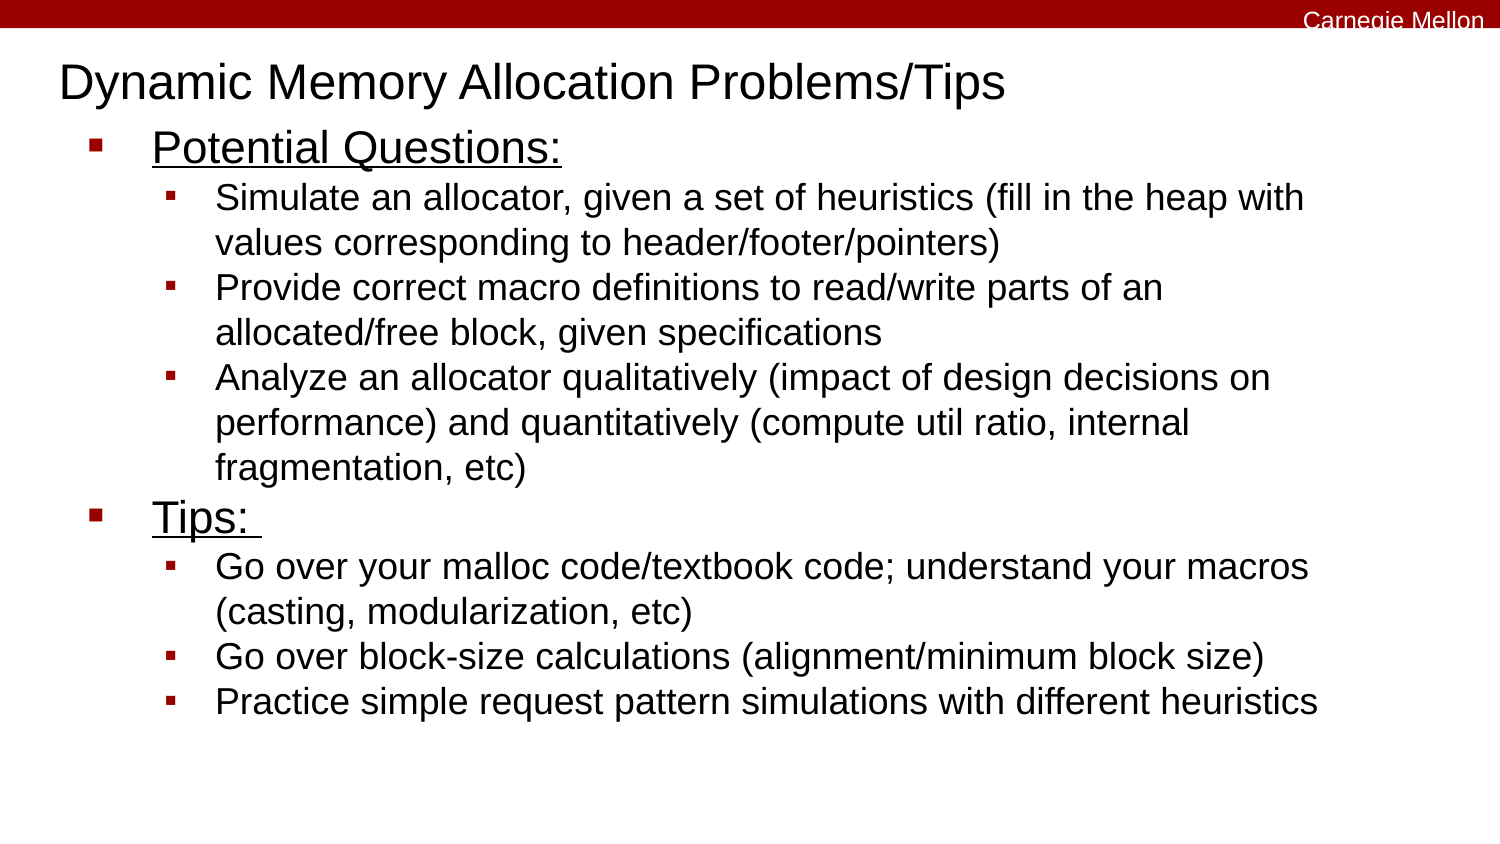

# Dynamic Memory Allocation Problems/Tips
Potential Questions:
Simulate an allocator, given a set of heuristics (fill in the heap with values corresponding to header/footer/pointers)
Provide correct macro definitions to read/write parts of an allocated/free block, given specifications
Analyze an allocator qualitatively (impact of design decisions on performance) and quantitatively (compute util ratio, internal fragmentation, etc)
Tips:
Go over your malloc code/textbook code; understand your macros (casting, modularization, etc)
Go over block-size calculations (alignment/minimum block size)
Practice simple request pattern simulations with different heuristics